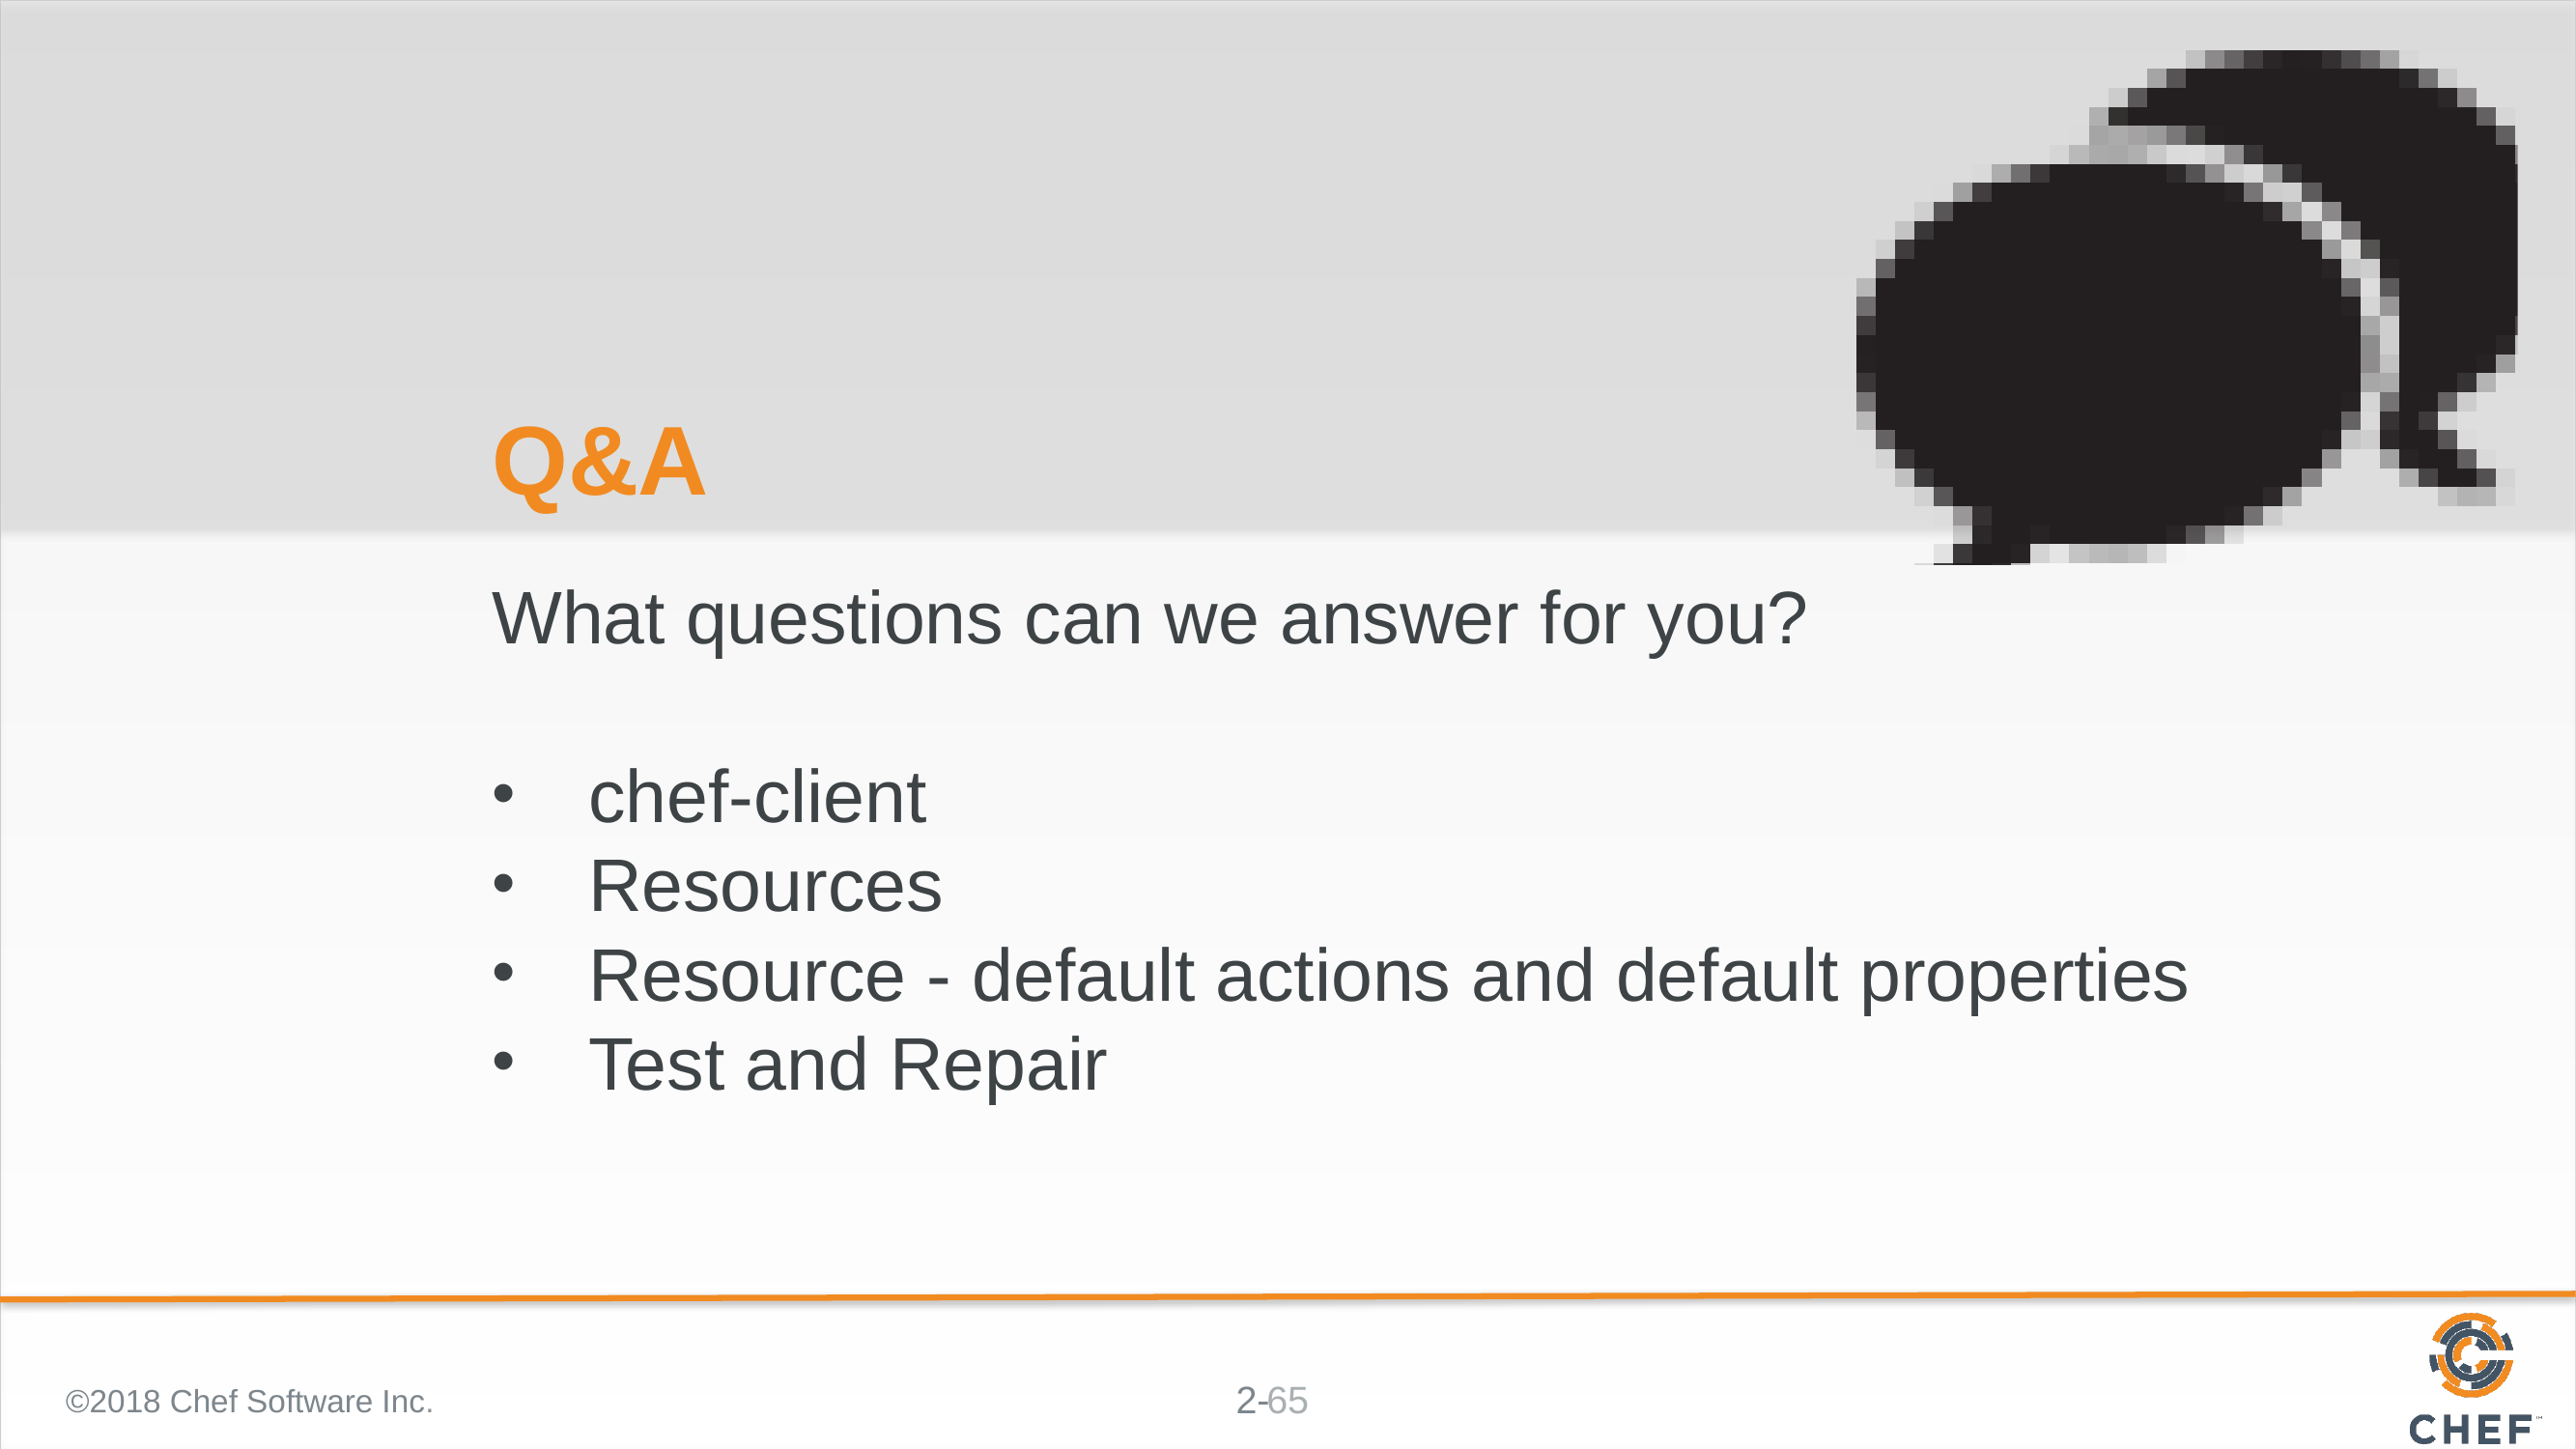

# Q&A
What questions can we answer for you?

chef-client
Resources
Resource - default actions and default properties
Test and Repair

©2018 Chef Software Inc.
65